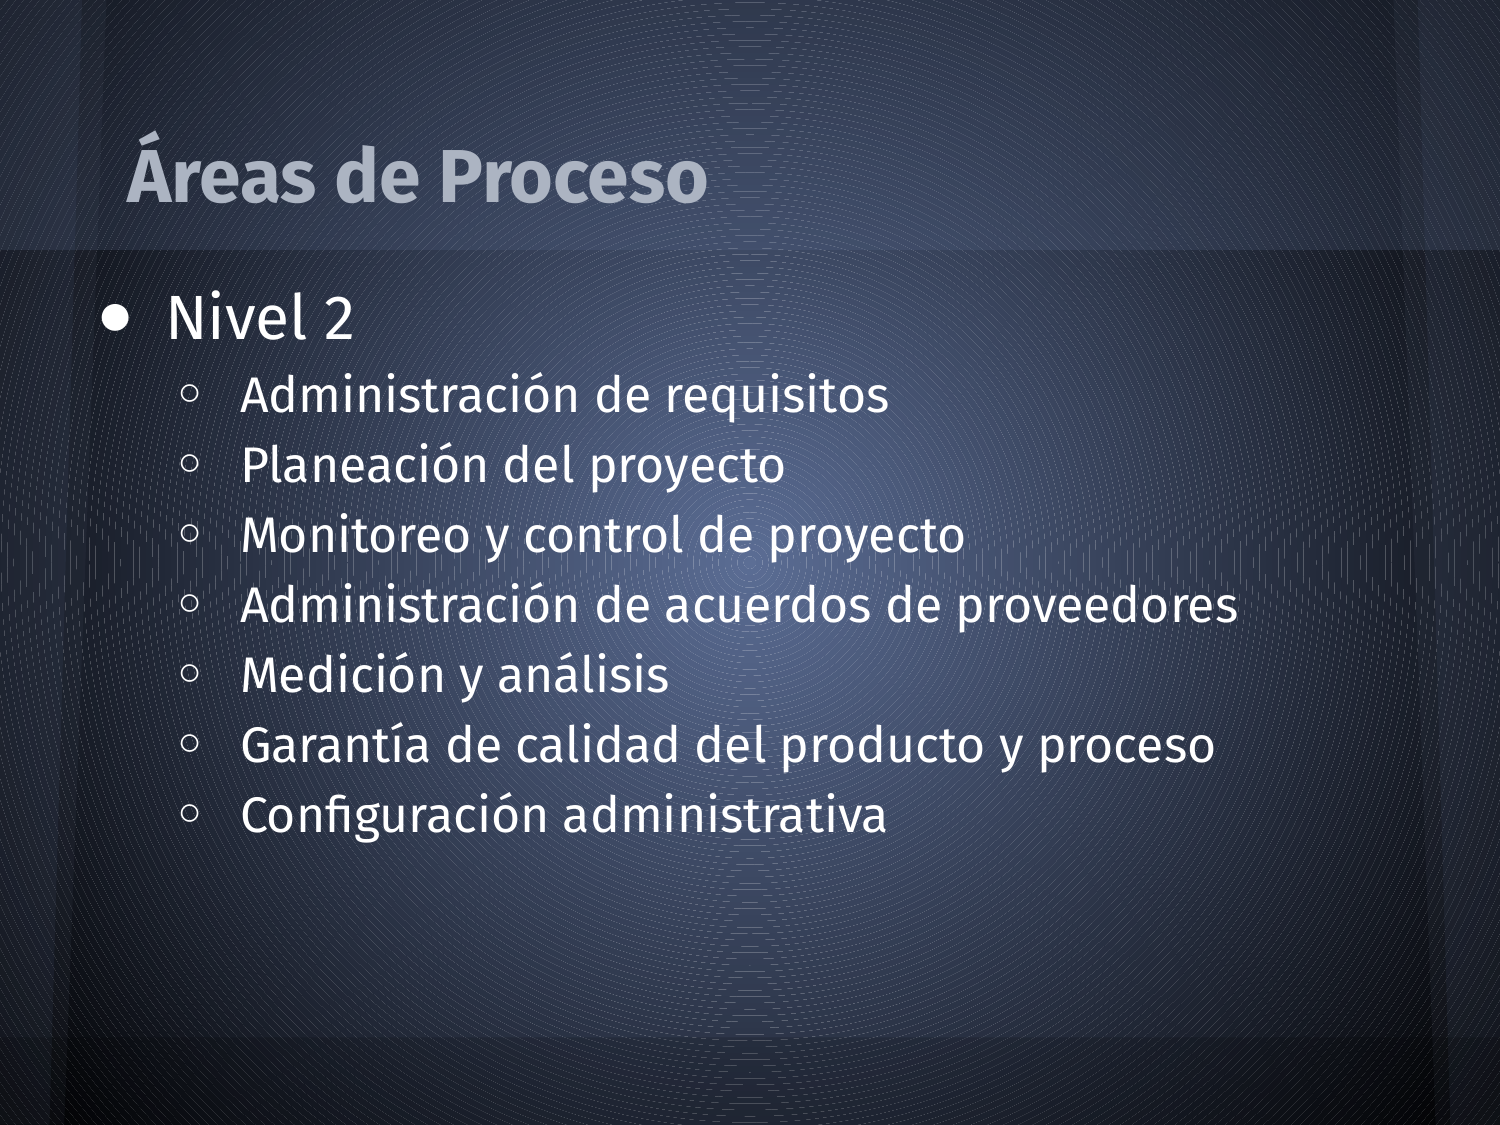

# Áreas de Proceso
Nivel 2
Administración de requisitos
Planeación del proyecto
Monitoreo y control de proyecto
Administración de acuerdos de proveedores
Medición y análisis
Garantía de calidad del producto y proceso
Configuración administrativa